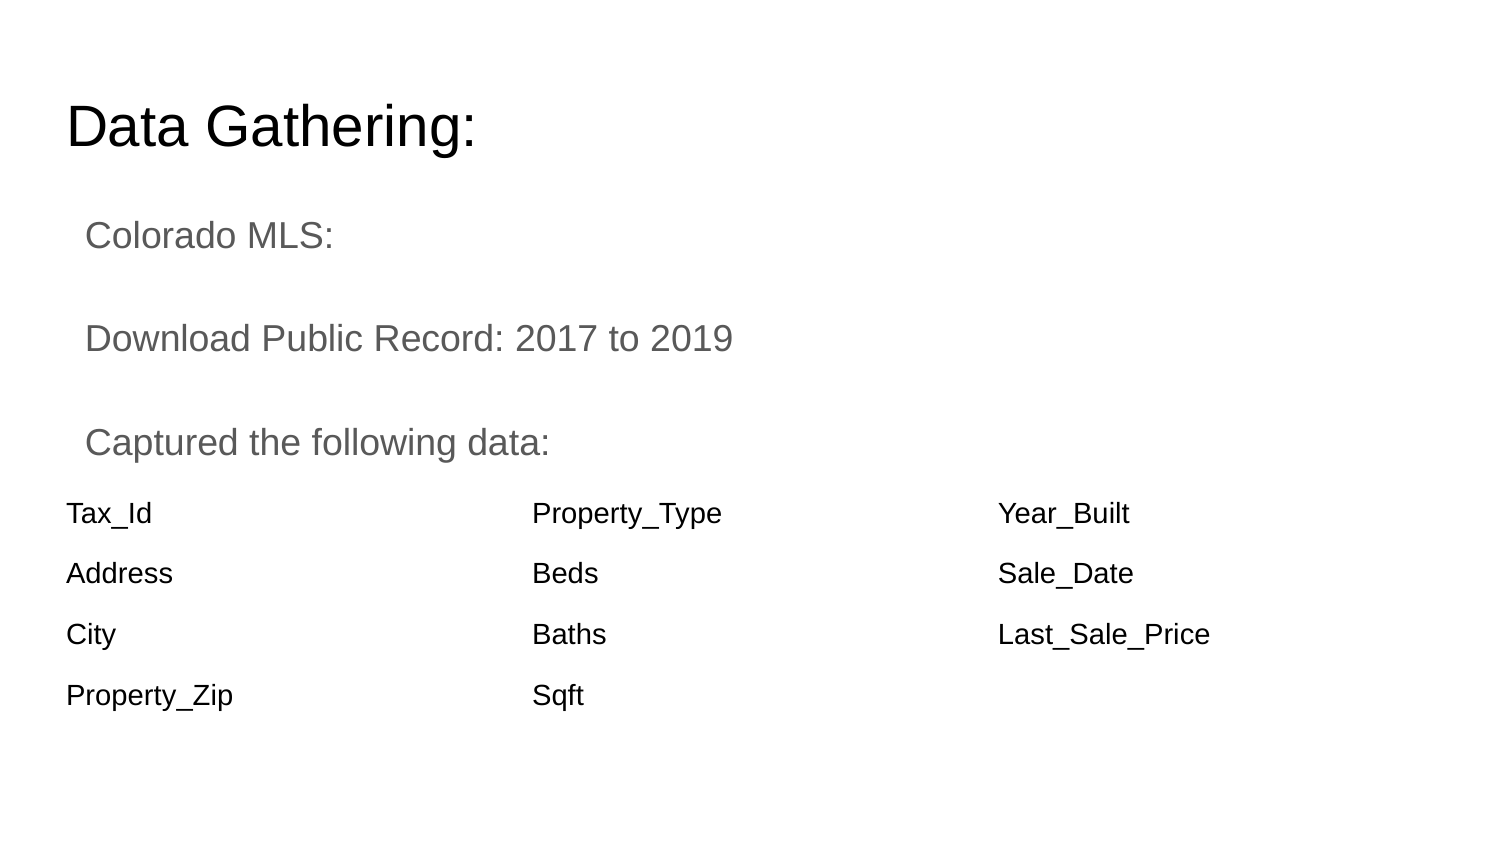

# Data Gathering:
Colorado MLS:

Download Public Record: 2017 to 2019

Captured the following data:

| Tax\_Id | Property\_Type | Year\_Built |
| --- | --- | --- |
| Address | Beds | Sale\_Date |
| City | Baths | Last\_Sale\_Price |
| Property\_Zip | Sqft |  |